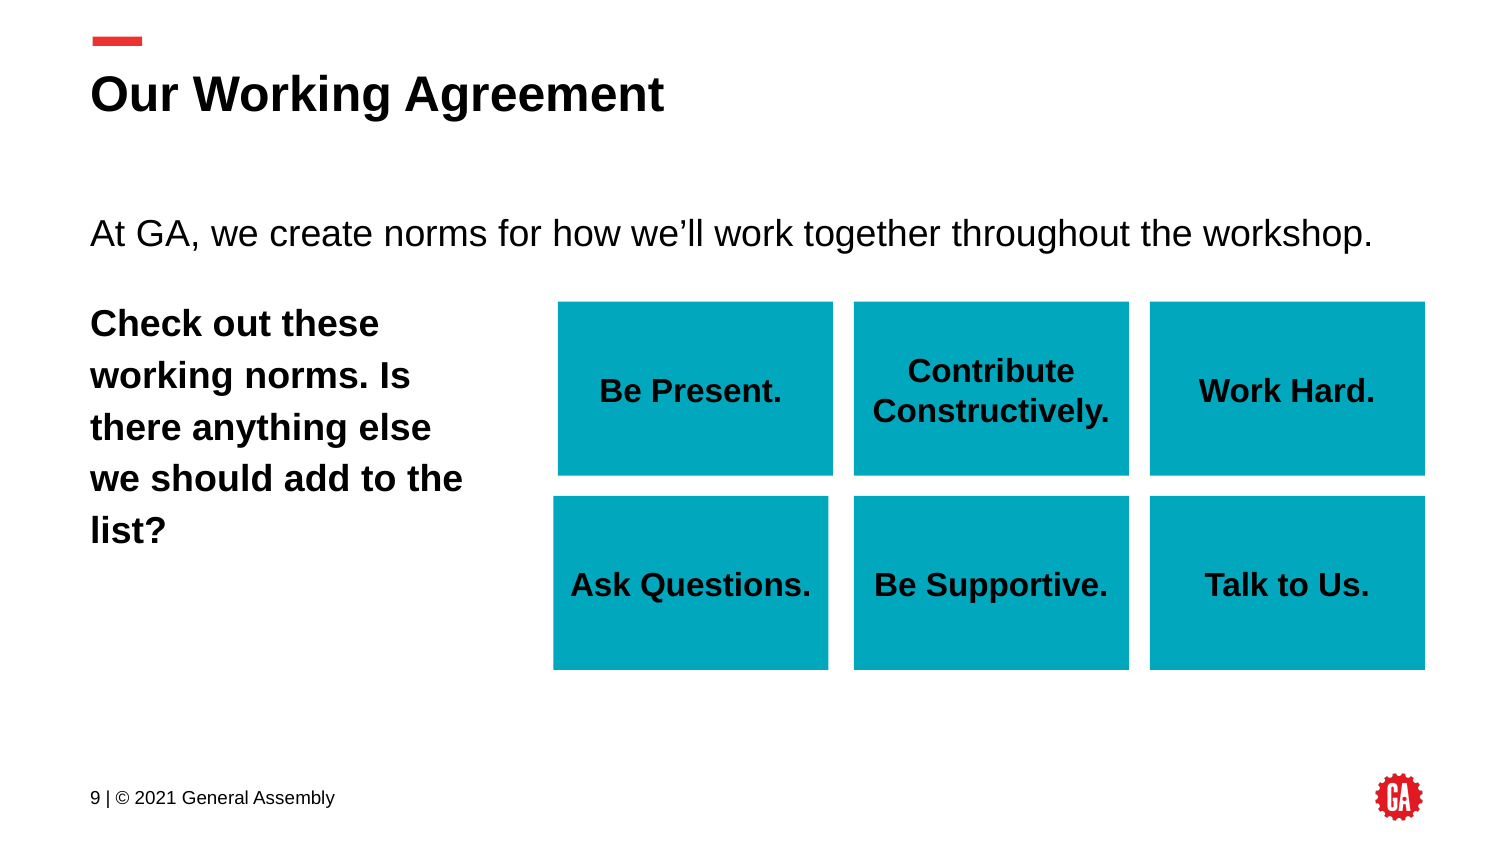

# Our Working Agreement
At GA, we create norms for how we’ll work together throughout the workshop.

Check out these working norms. Is there anything else we should add to the list?
Be Present.
Contribute Constructively.
Work Hard.
Be Supportive.
Talk to Us.
Ask Questions.
9 | © 2021 General Assembly